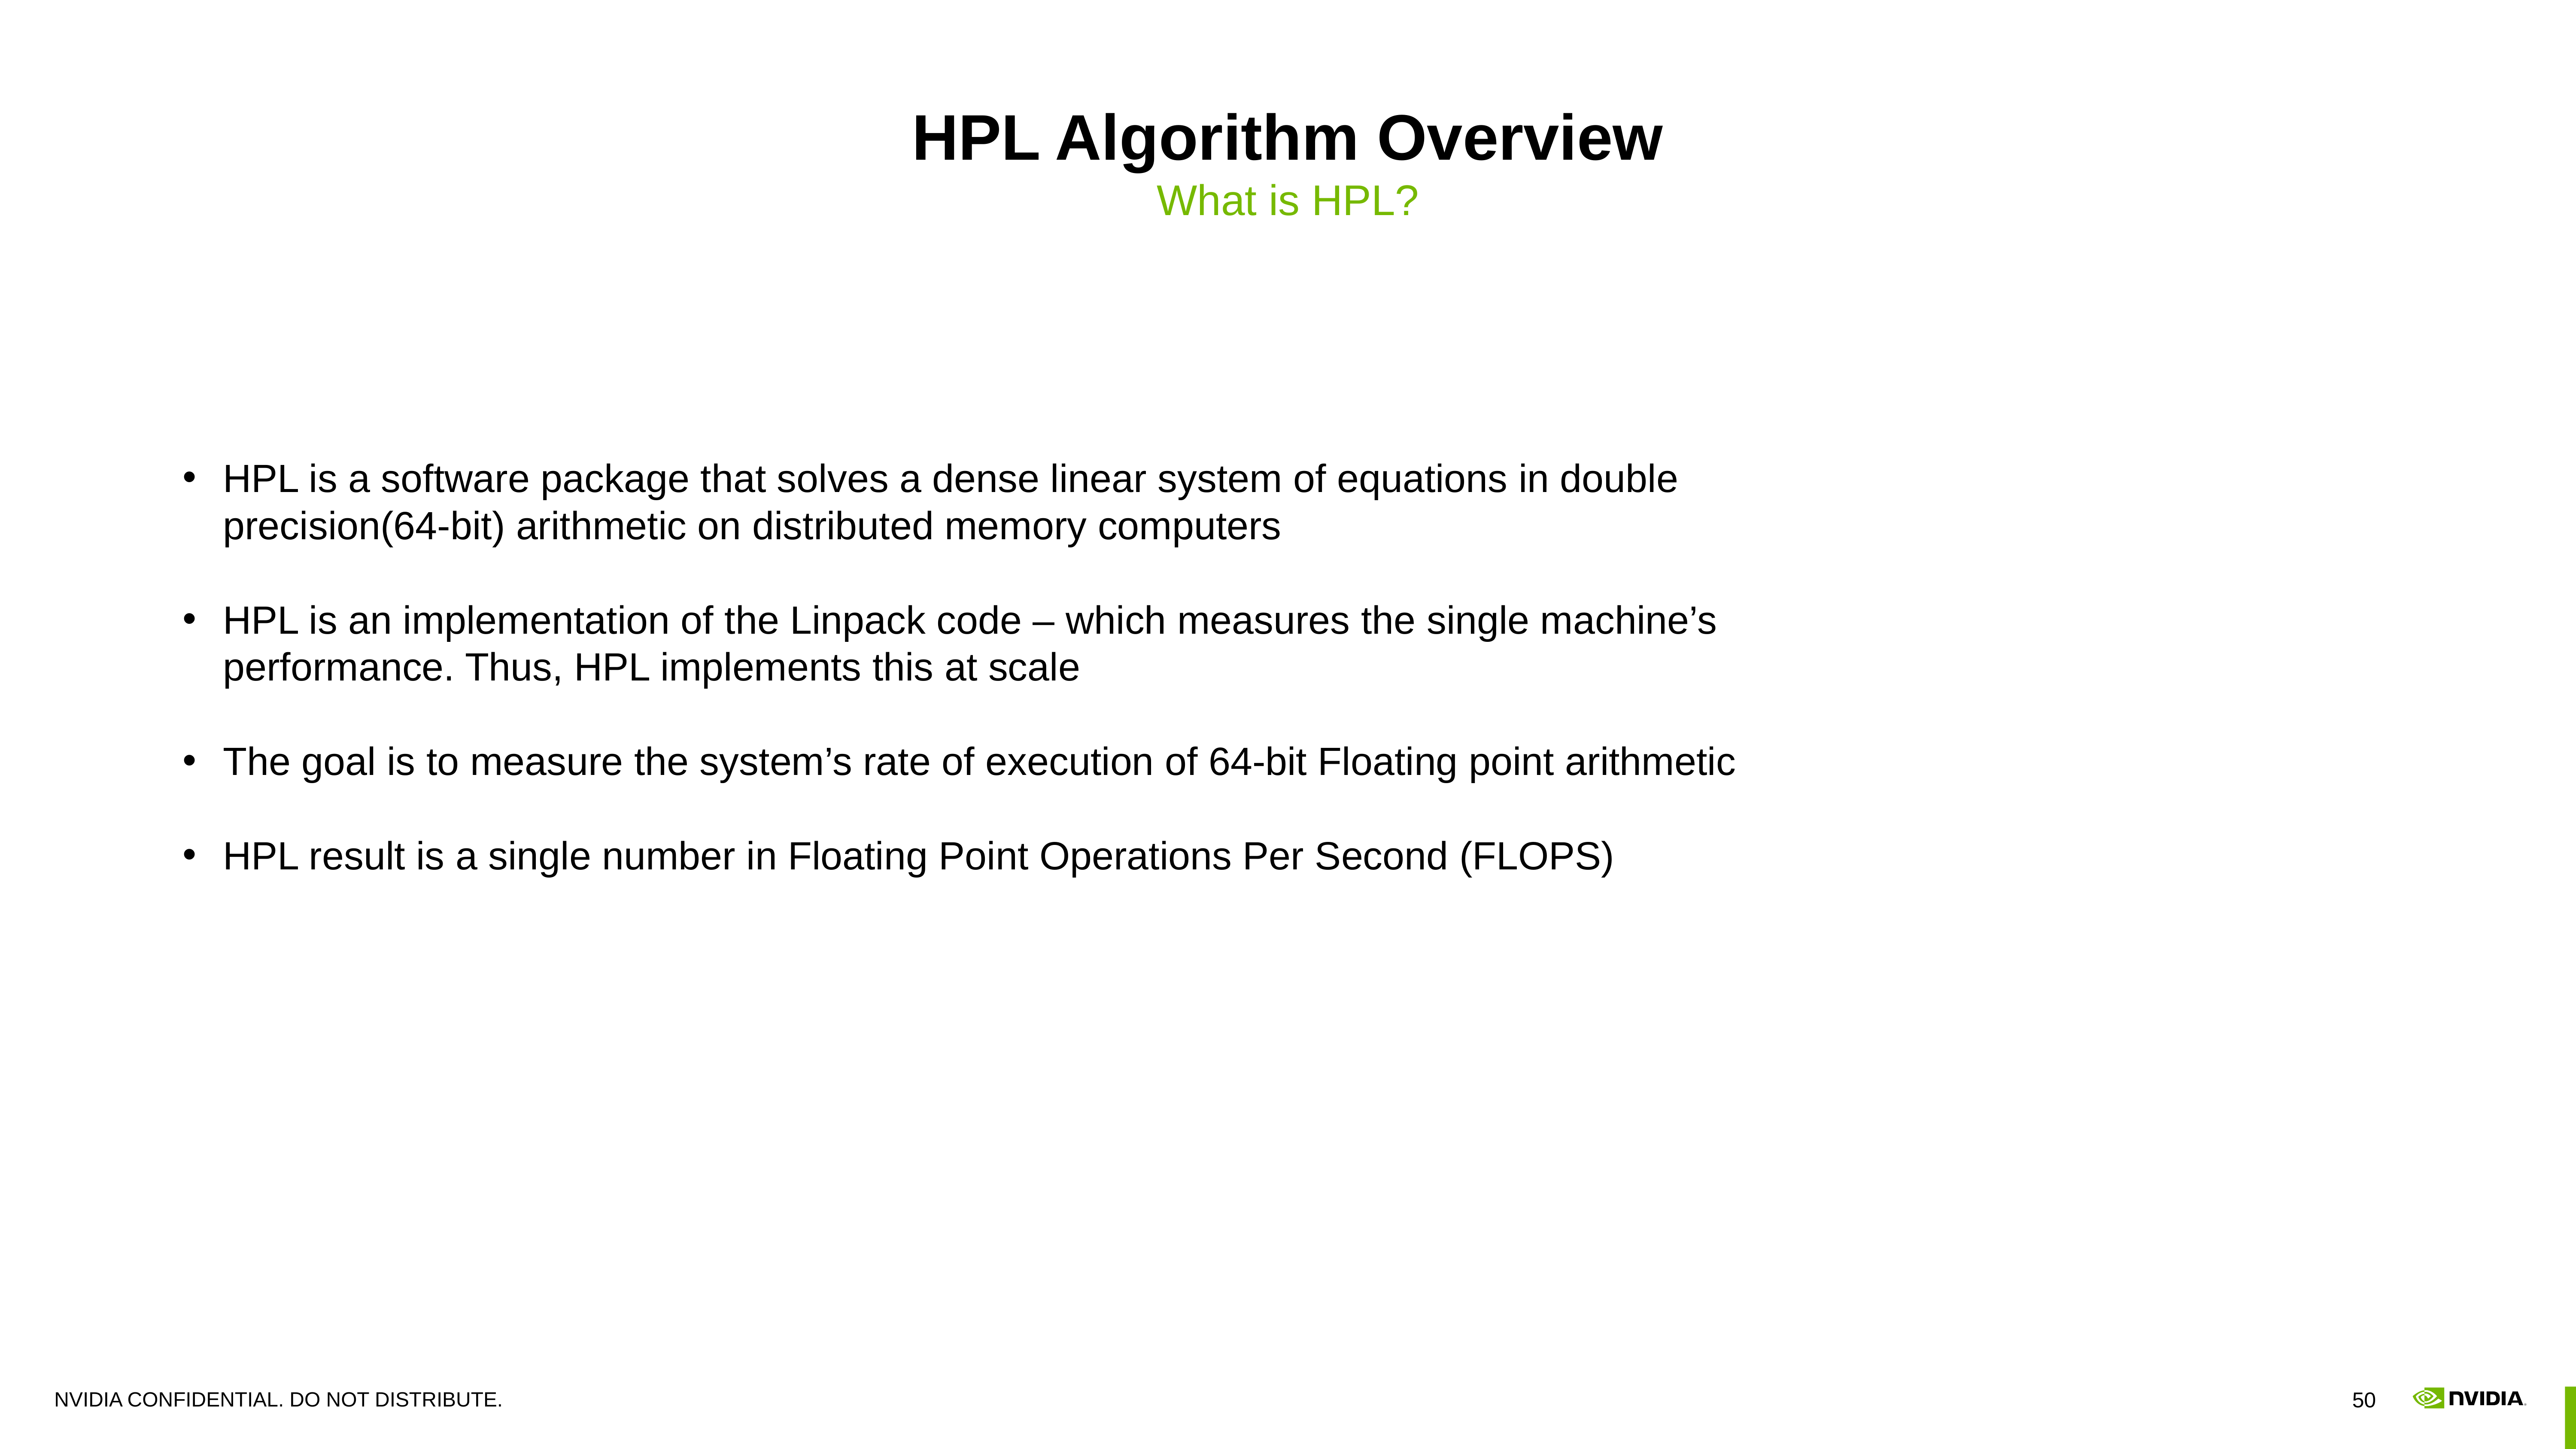

# HPL Algorithm Overview
What is HPL?
HPL is a software package that solves a dense linear system of equations in double precision(64-bit) arithmetic on distributed memory computers

HPL is an implementation of the Linpack code – which measures the single machine’s performance. Thus, HPL implements this at scale

The goal is to measure the system’s rate of execution of 64-bit Floating point arithmetic

HPL result is a single number in Floating Point Operations Per Second (FLOPS)